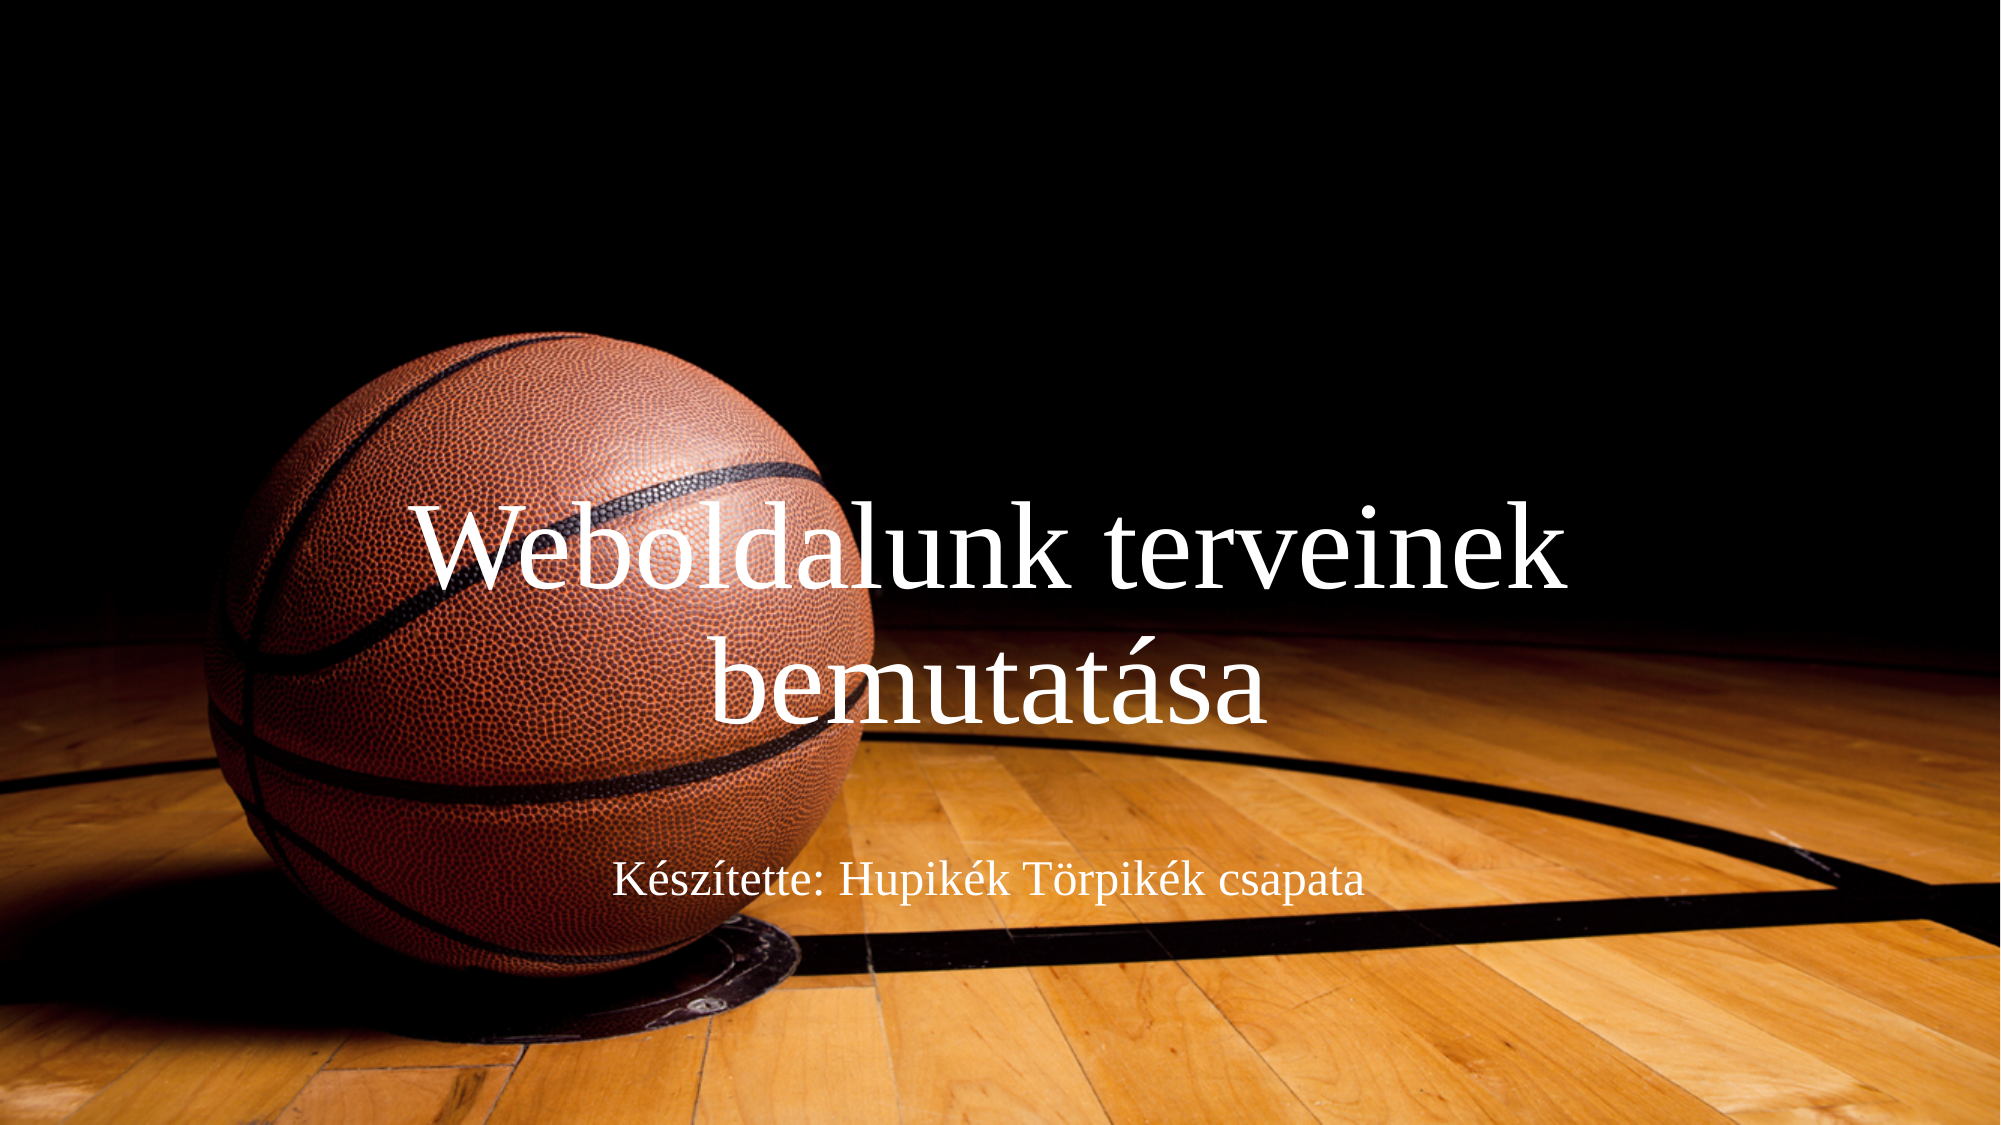

# Weboldalunk terveinek bemutatása
Készítette: Hupikék Törpikék csapata